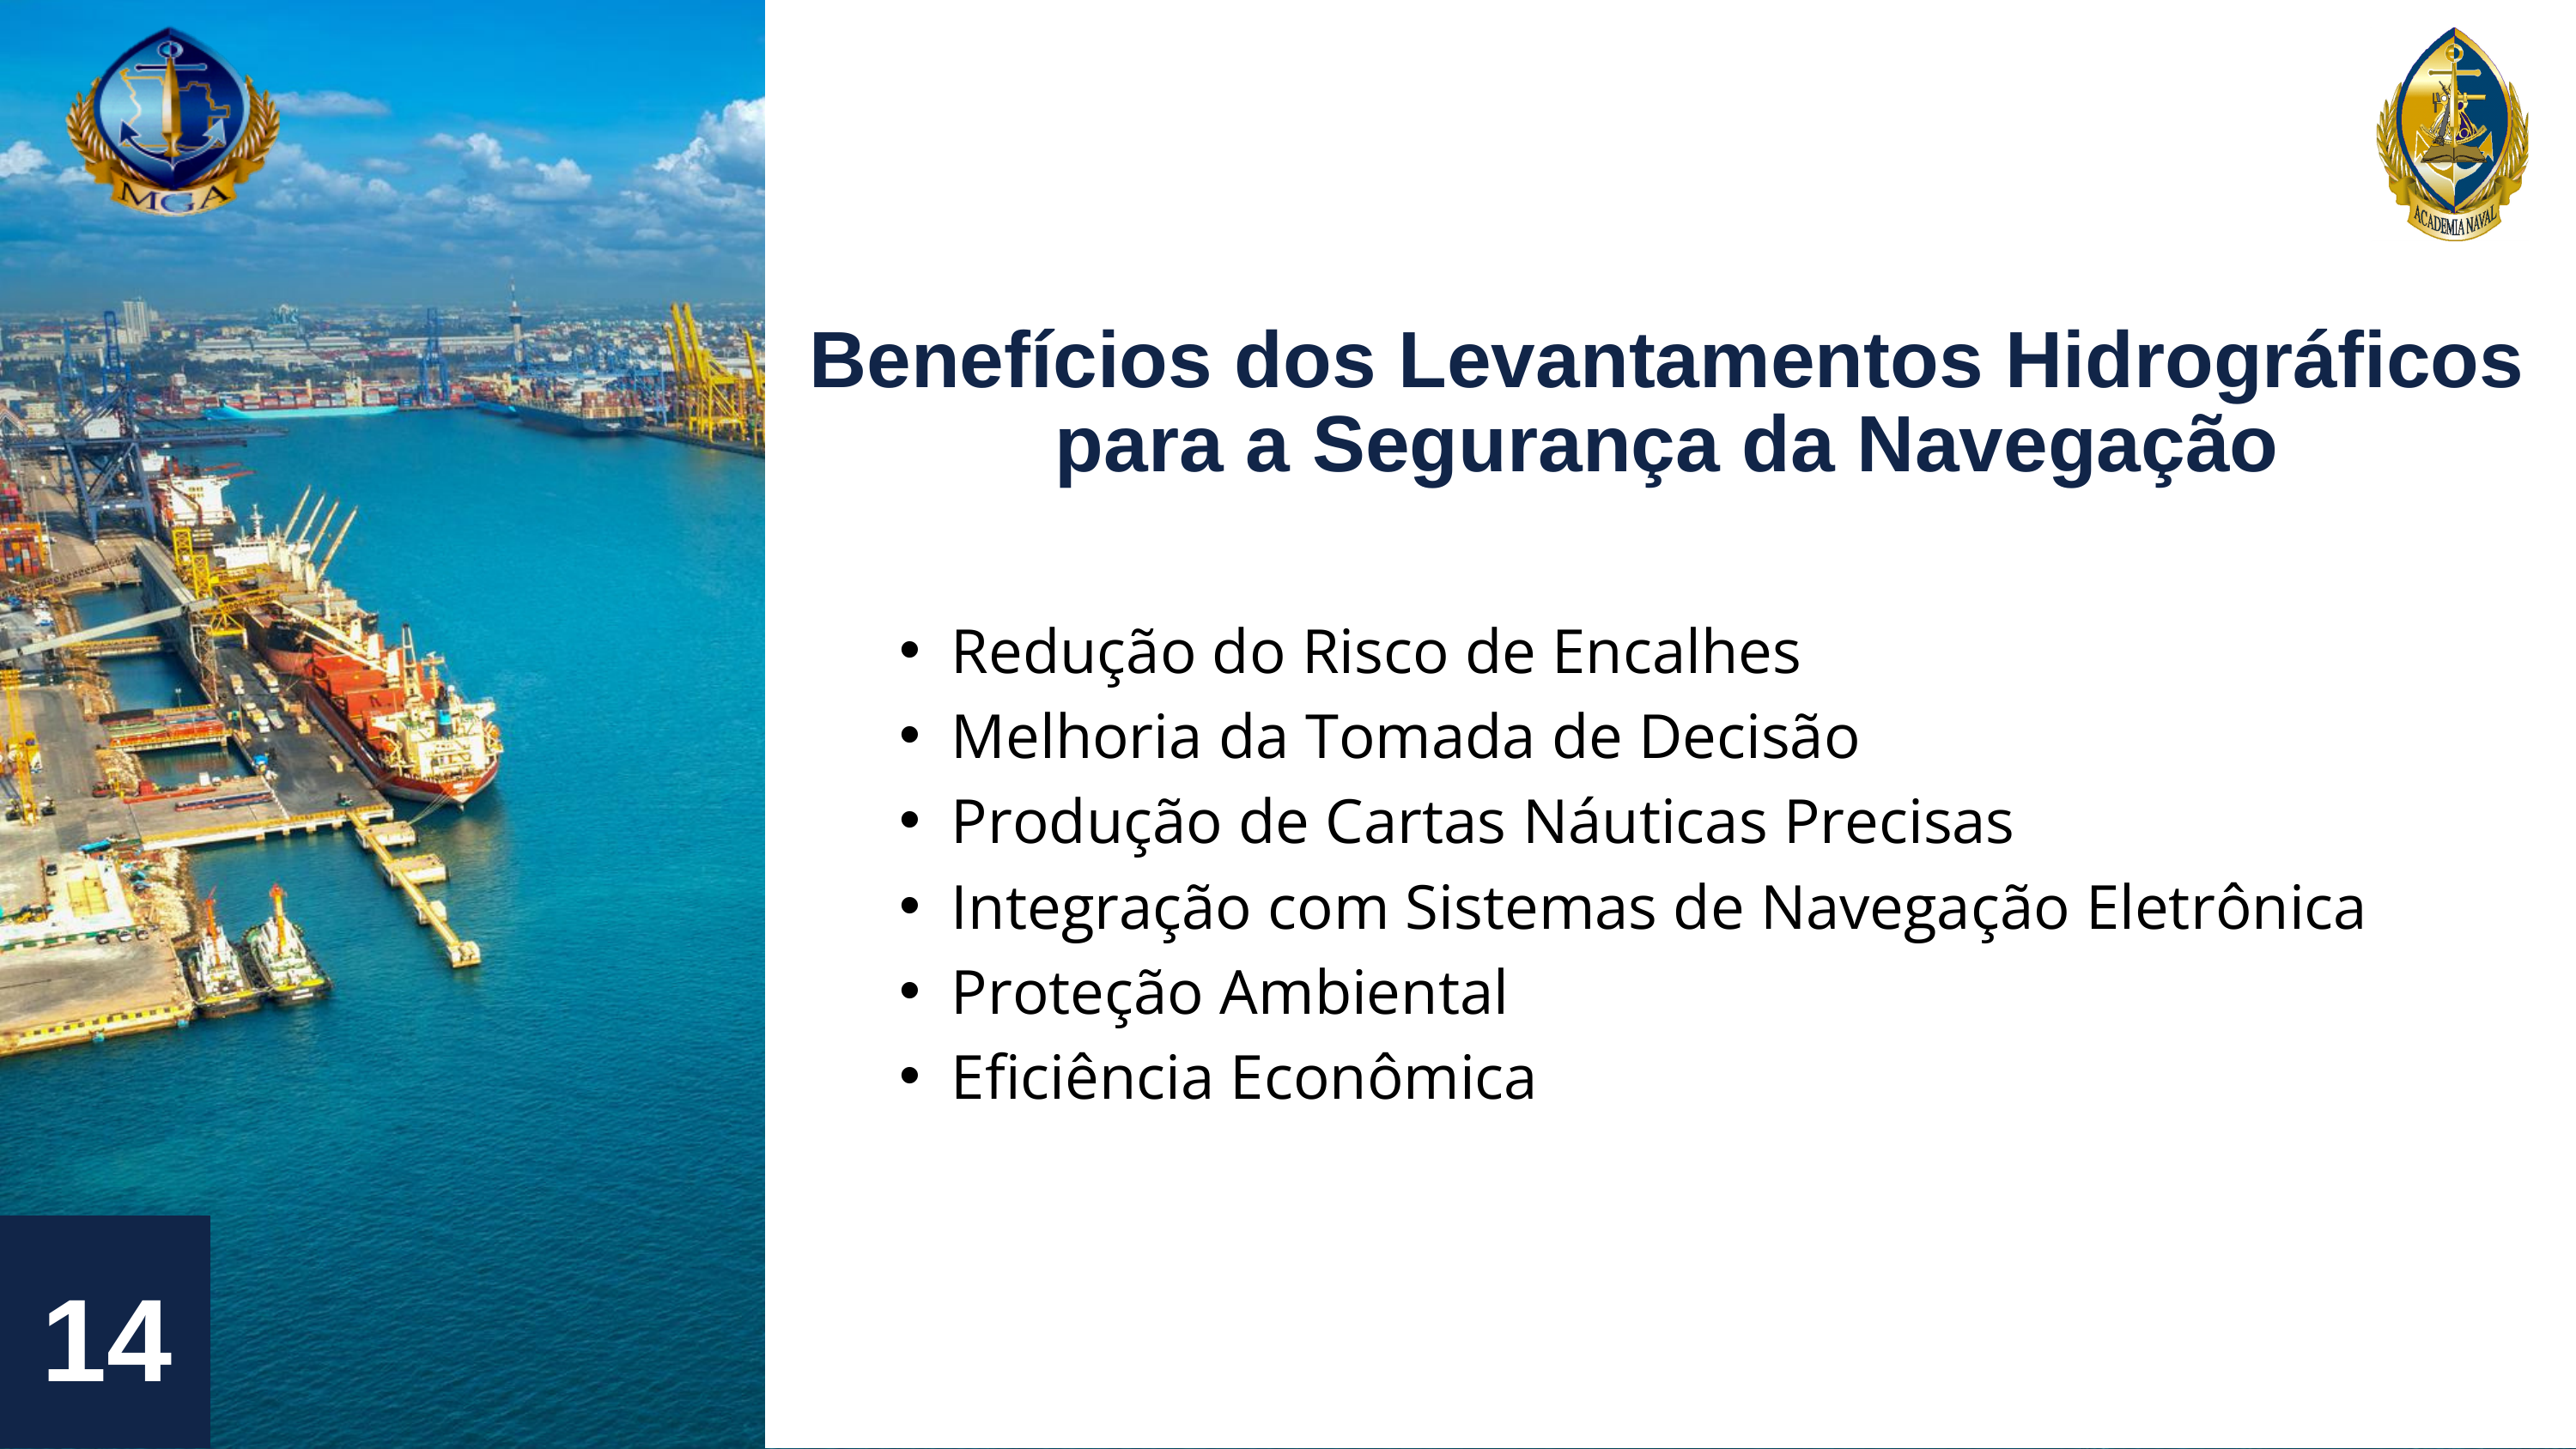

Benefícios dos Levantamentos Hidrográficos para a Segurança da Navegação
Redução do Risco de Encalhes
Melhoria da Tomada de Decisão
Produção de Cartas Náuticas Precisas
Integração com Sistemas de Navegação Eletrônica
Proteção Ambiental
Eficiência Econômica

14